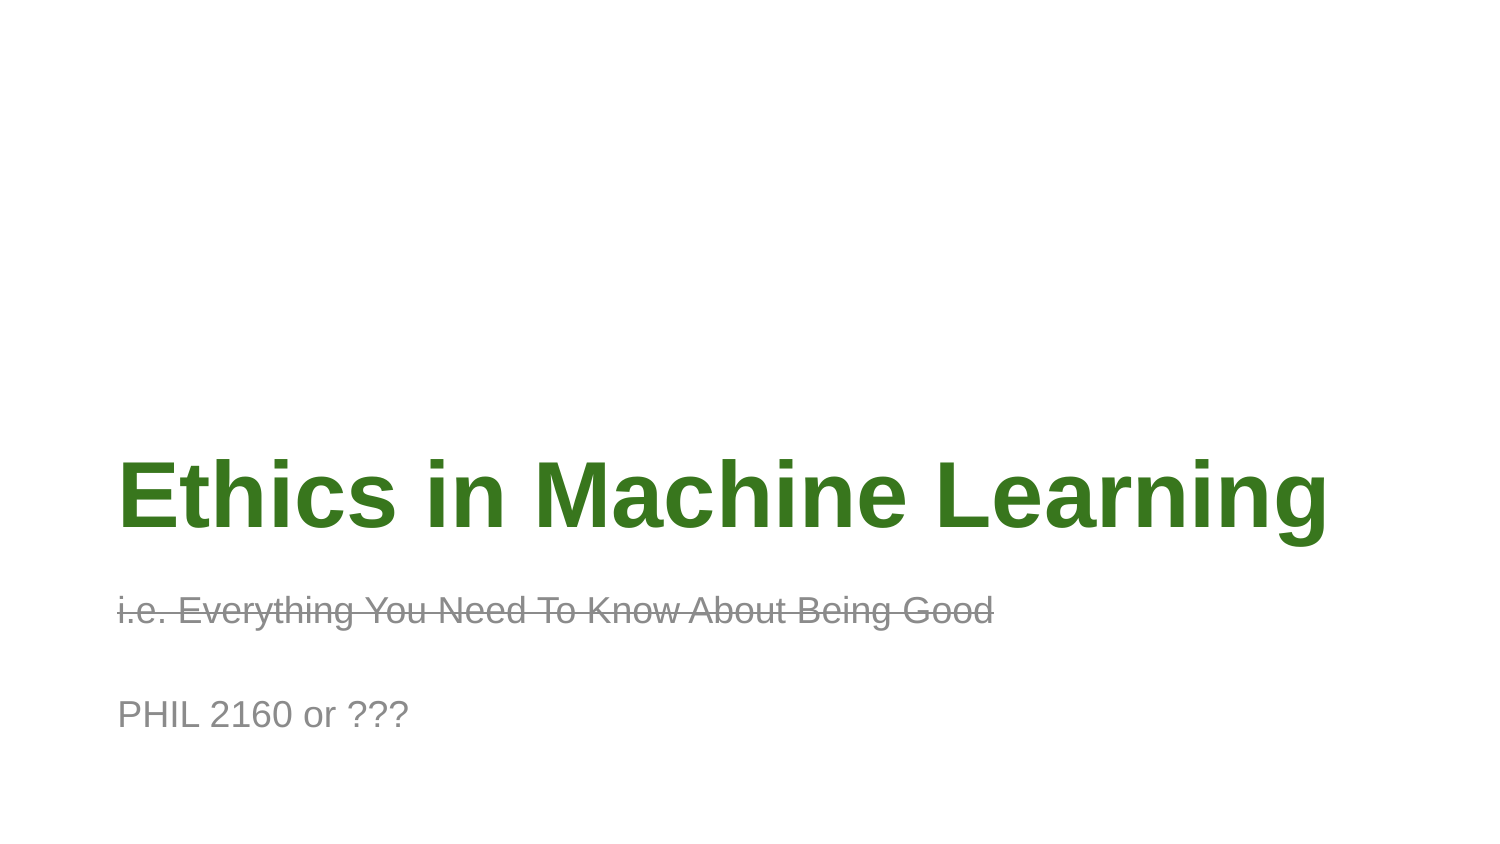

# Ethics in Machine Learning
i.e. Everything You Need To Know About Being Good

PHIL 2160 or ???